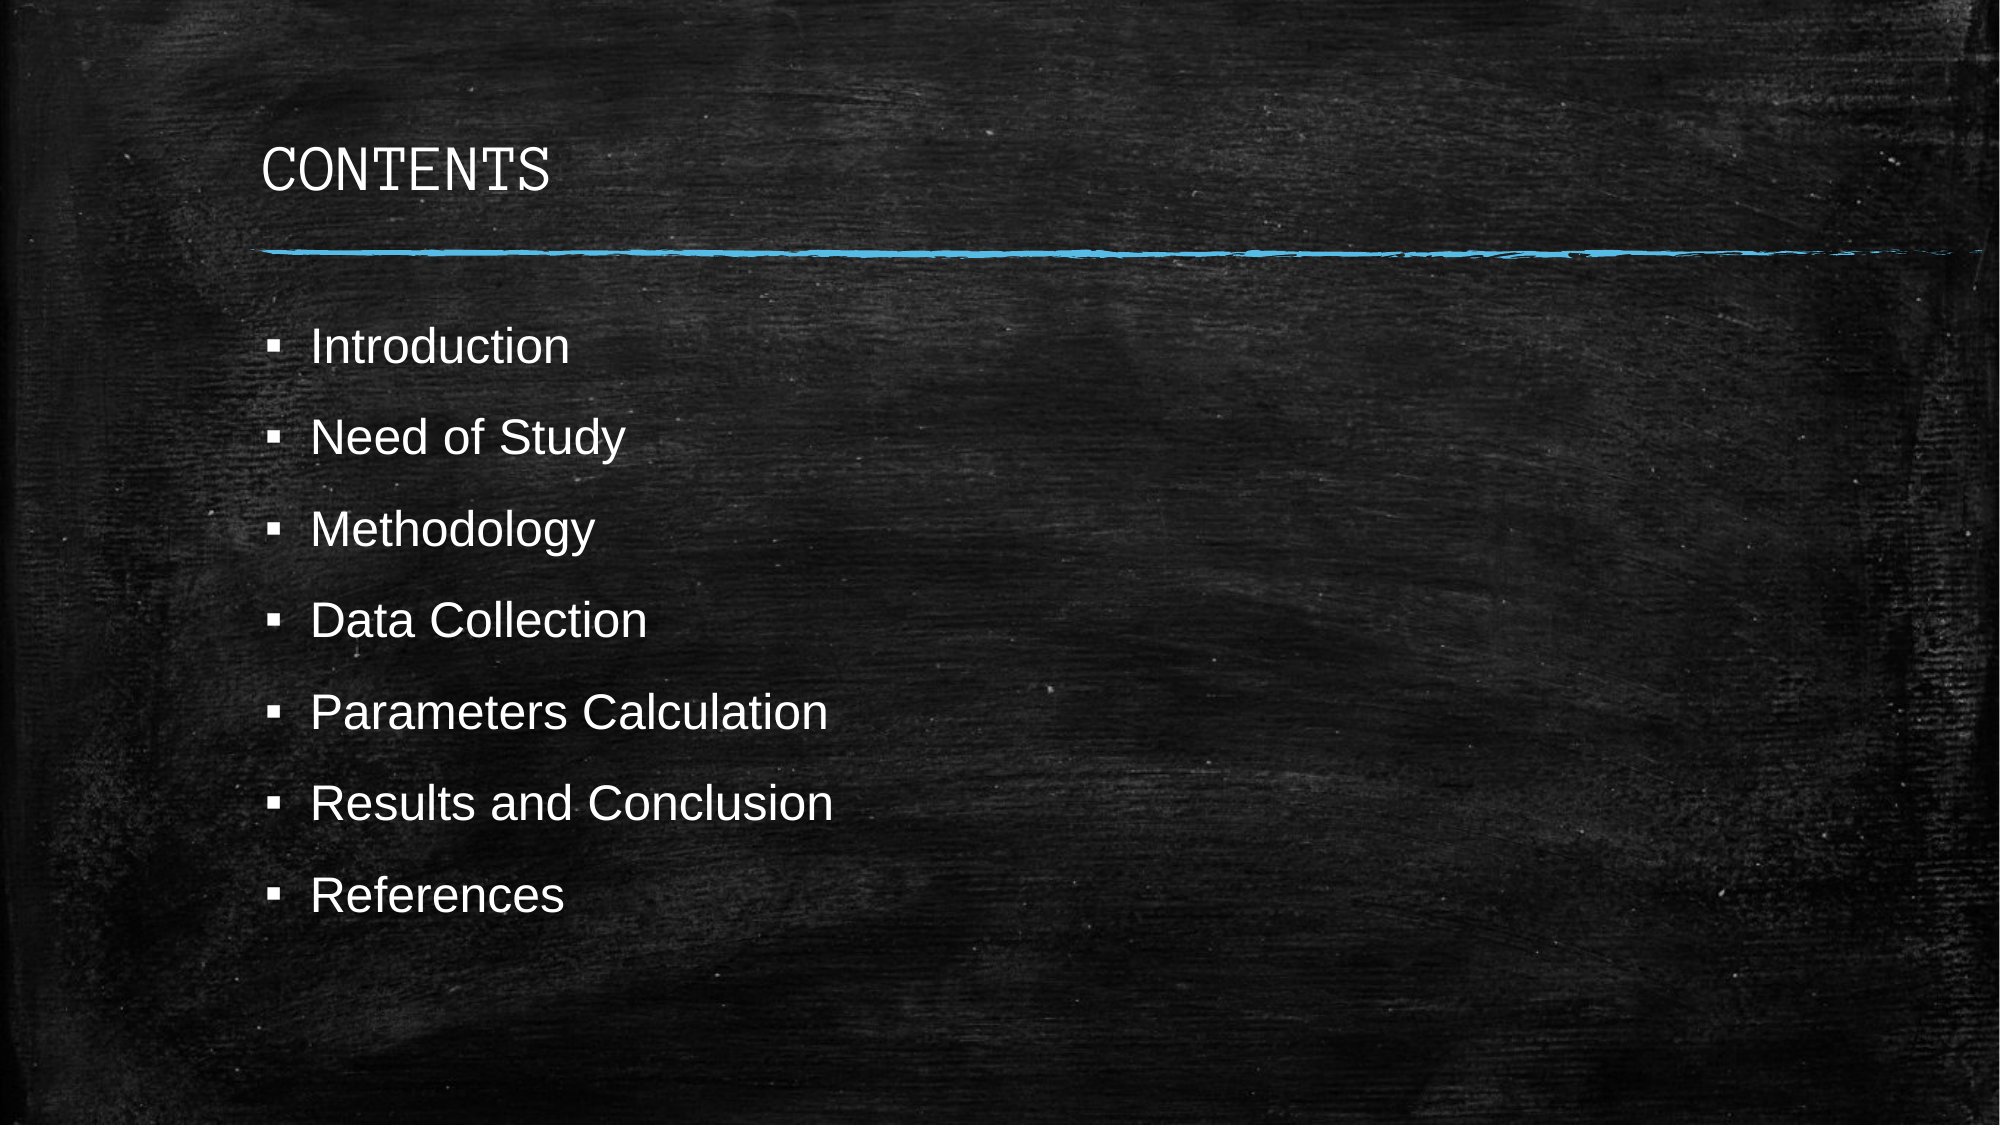

# CONTENTS
Introduction
Need of Study
Methodology
Data Collection
Parameters Calculation
Results and Conclusion
References